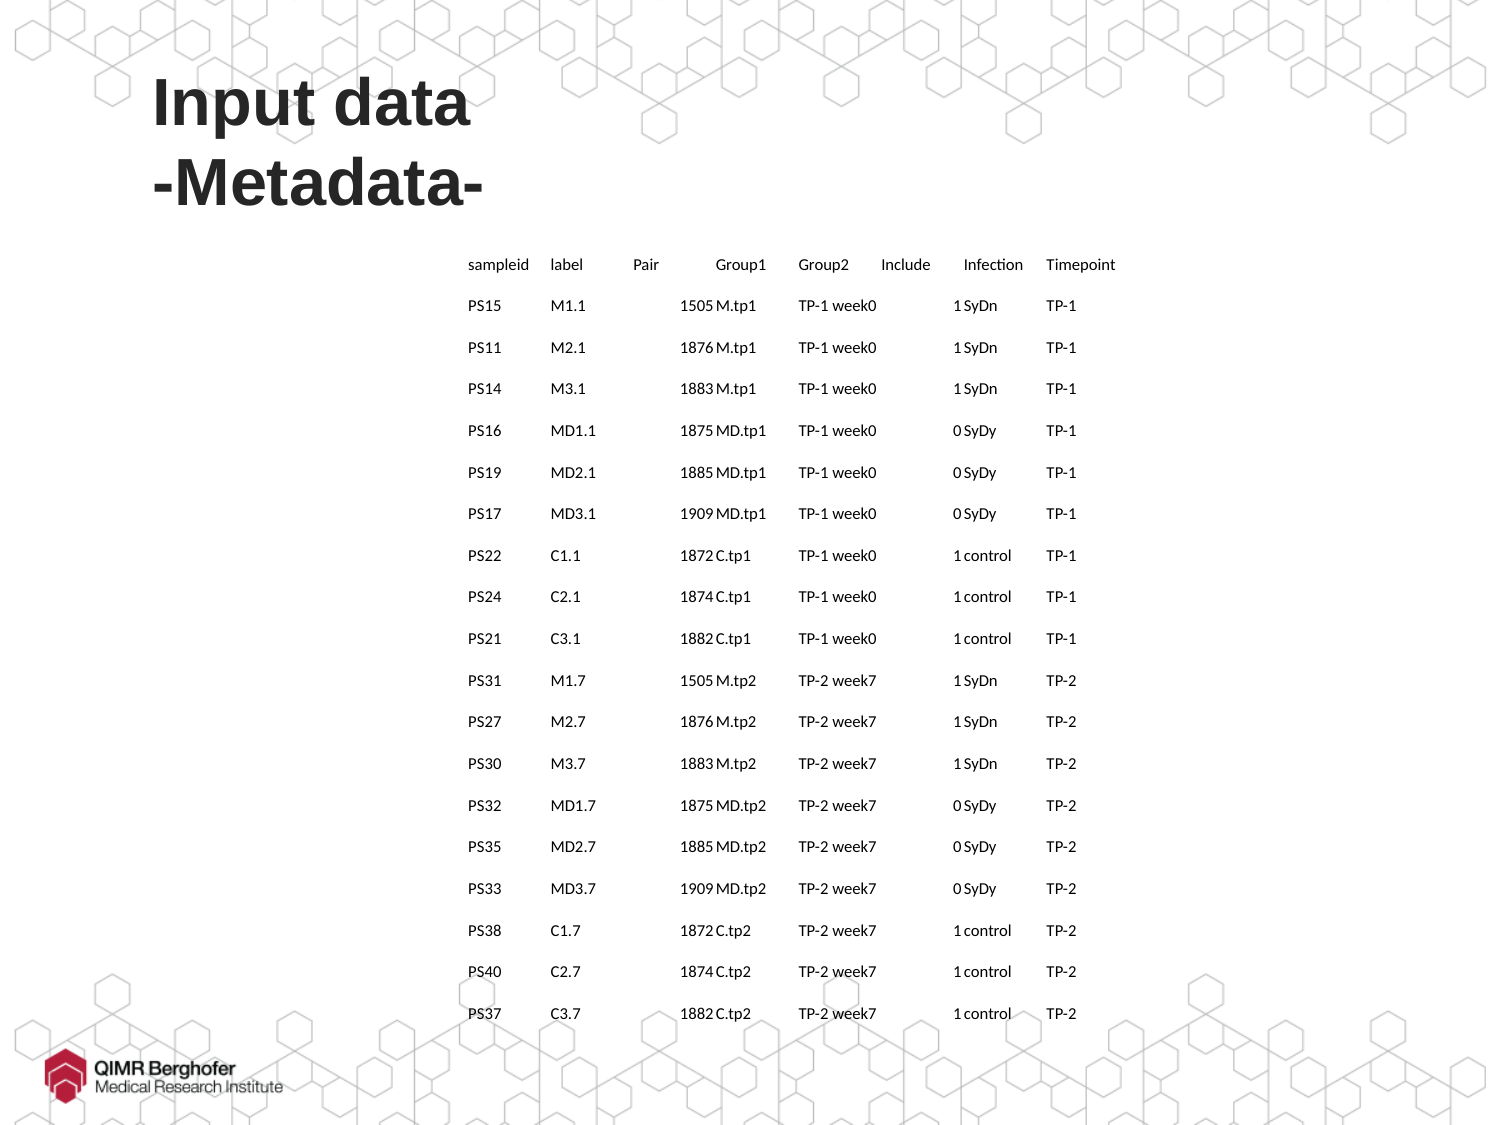

# Input data -Metadata-
| sampleid | label | Pair | Group1 | Group2 | Include | Infection | Timepoint |
| --- | --- | --- | --- | --- | --- | --- | --- |
| PS15 | M1.1 | 1505 | M.tp1 | TP-1 week0 | 1 | SyDn | TP-1 |
| PS11 | M2.1 | 1876 | M.tp1 | TP-1 week0 | 1 | SyDn | TP-1 |
| PS14 | M3.1 | 1883 | M.tp1 | TP-1 week0 | 1 | SyDn | TP-1 |
| PS16 | MD1.1 | 1875 | MD.tp1 | TP-1 week0 | 0 | SyDy | TP-1 |
| PS19 | MD2.1 | 1885 | MD.tp1 | TP-1 week0 | 0 | SyDy | TP-1 |
| PS17 | MD3.1 | 1909 | MD.tp1 | TP-1 week0 | 0 | SyDy | TP-1 |
| PS22 | C1.1 | 1872 | C.tp1 | TP-1 week0 | 1 | control | TP-1 |
| PS24 | C2.1 | 1874 | C.tp1 | TP-1 week0 | 1 | control | TP-1 |
| PS21 | C3.1 | 1882 | C.tp1 | TP-1 week0 | 1 | control | TP-1 |
| PS31 | M1.7 | 1505 | M.tp2 | TP-2 week7 | 1 | SyDn | TP-2 |
| PS27 | M2.7 | 1876 | M.tp2 | TP-2 week7 | 1 | SyDn | TP-2 |
| PS30 | M3.7 | 1883 | M.tp2 | TP-2 week7 | 1 | SyDn | TP-2 |
| PS32 | MD1.7 | 1875 | MD.tp2 | TP-2 week7 | 0 | SyDy | TP-2 |
| PS35 | MD2.7 | 1885 | MD.tp2 | TP-2 week7 | 0 | SyDy | TP-2 |
| PS33 | MD3.7 | 1909 | MD.tp2 | TP-2 week7 | 0 | SyDy | TP-2 |
| PS38 | C1.7 | 1872 | C.tp2 | TP-2 week7 | 1 | control | TP-2 |
| PS40 | C2.7 | 1874 | C.tp2 | TP-2 week7 | 1 | control | TP-2 |
| PS37 | C3.7 | 1882 | C.tp2 | TP-2 week7 | 1 | control | TP-2 |